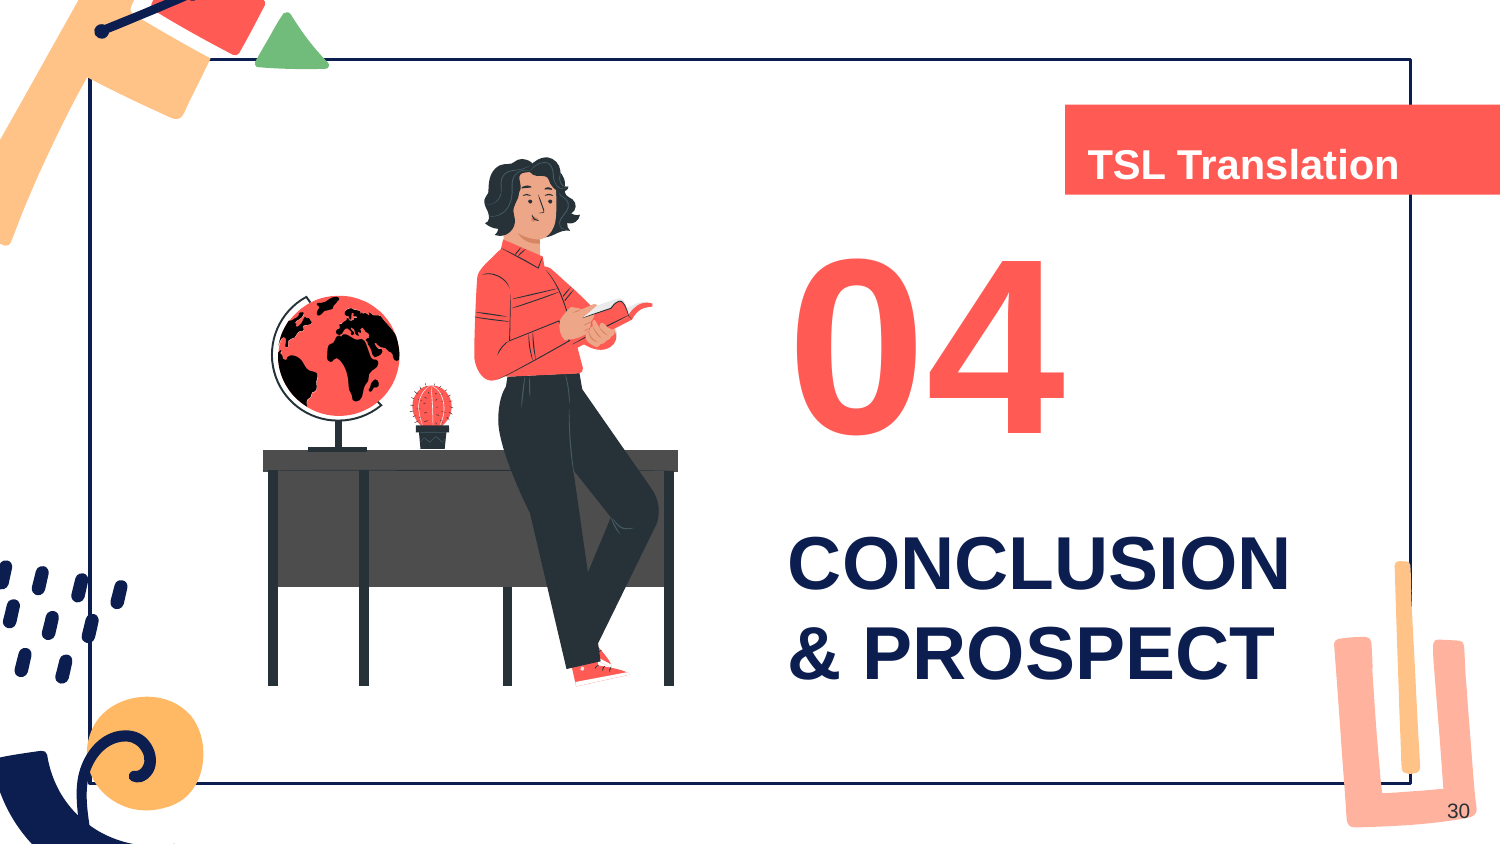

TSL Translation

04

# CONCLUSION & PROSPECT

30